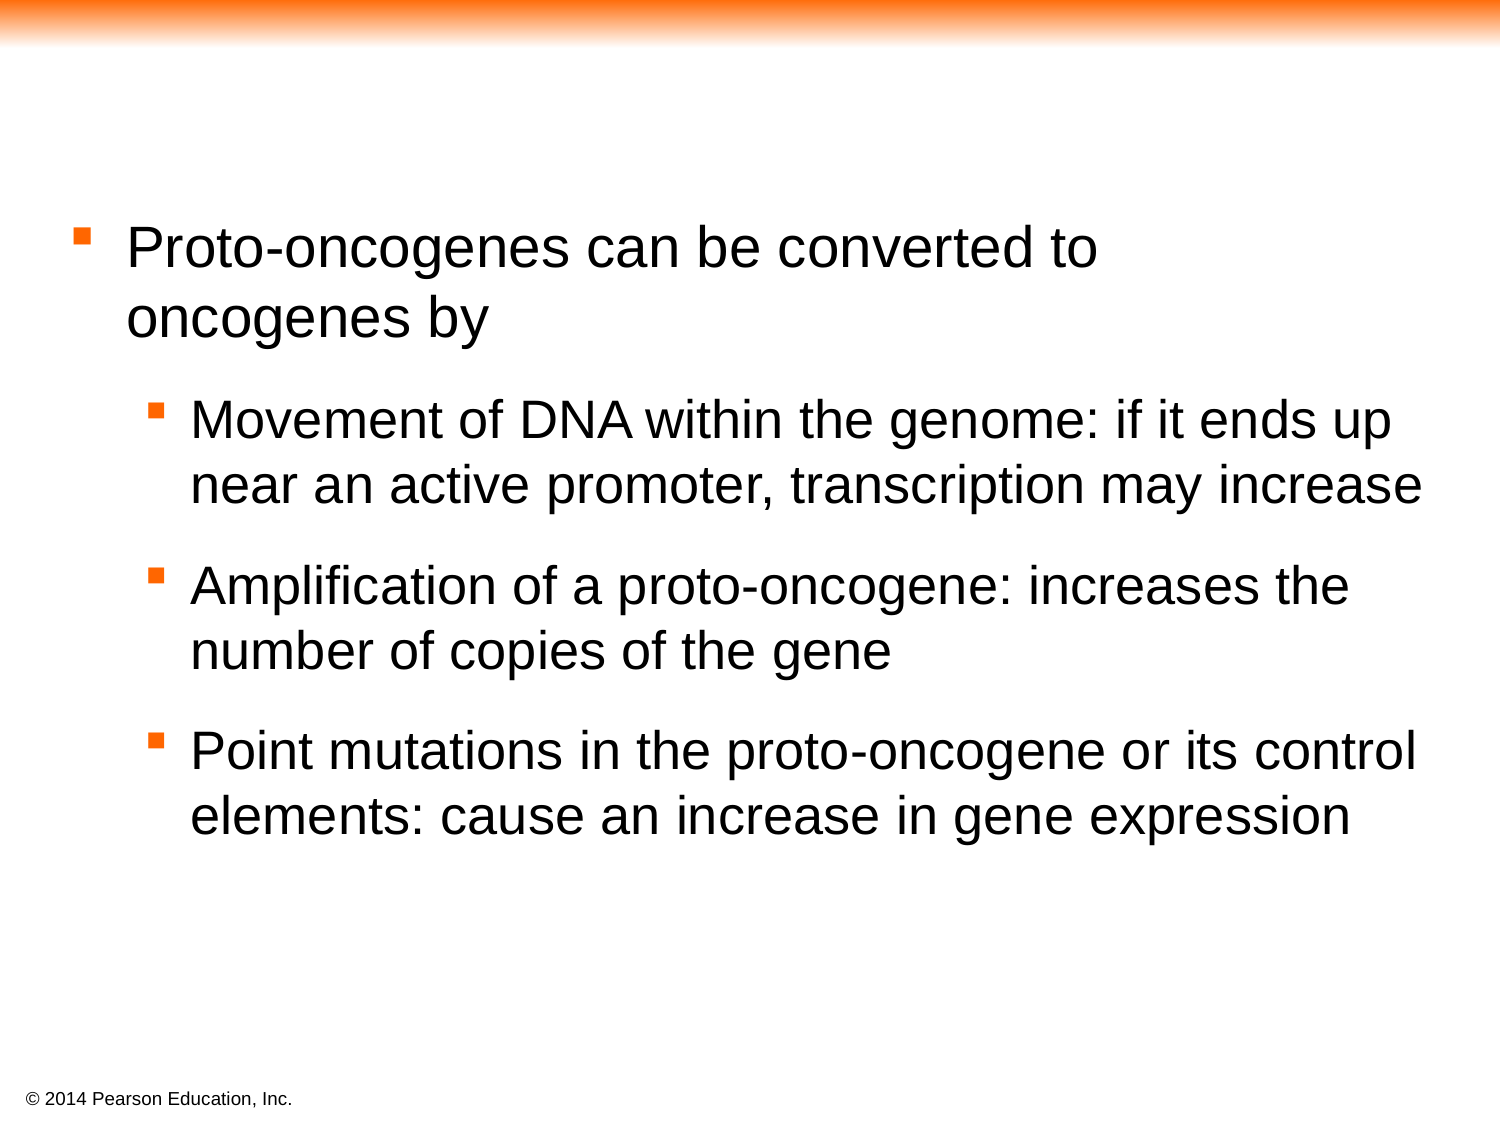

#
Proto-oncogenes can be converted to
oncogenes by
Movement of DNA within the genome: if it ends up near an active promoter, transcription may increase
Amplification of a proto-oncogene: increases the number of copies of the gene
Point mutations in the proto-oncogene or its control elements: cause an increase in gene expression